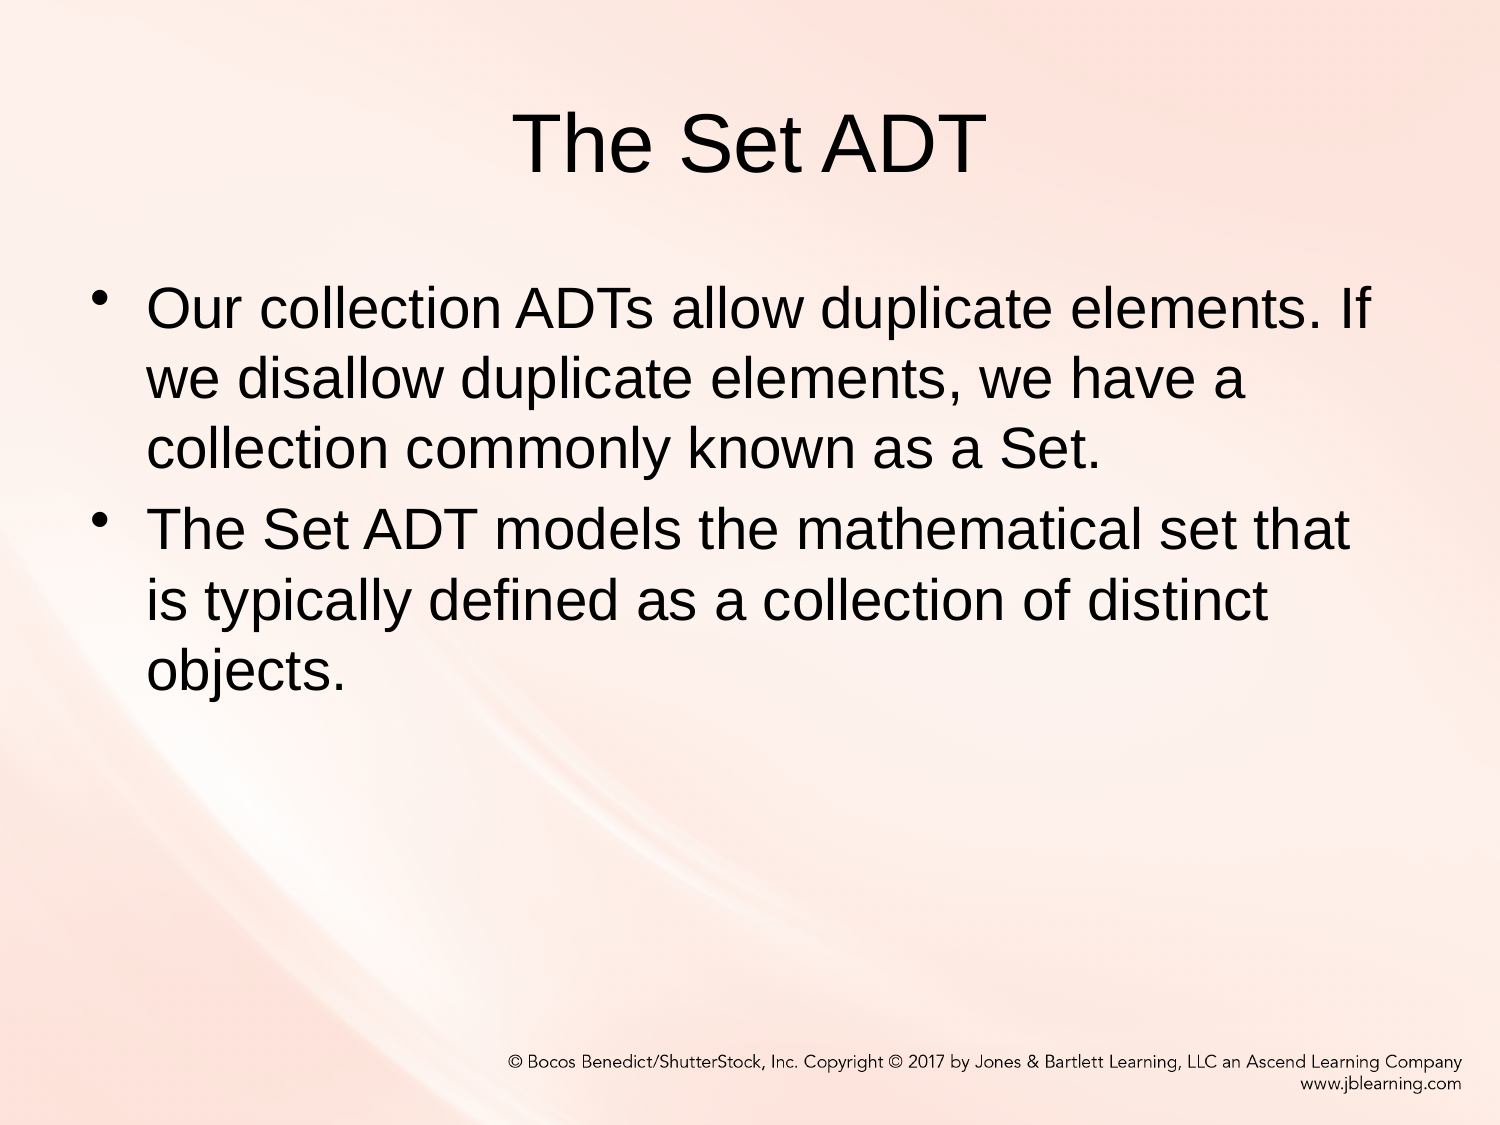

# The Set ADT
Our collection ADTs allow duplicate elements. If we disallow duplicate elements, we have a collection commonly known as a Set.
The Set ADT models the mathematical set that is typically defined as a collection of distinct objects.